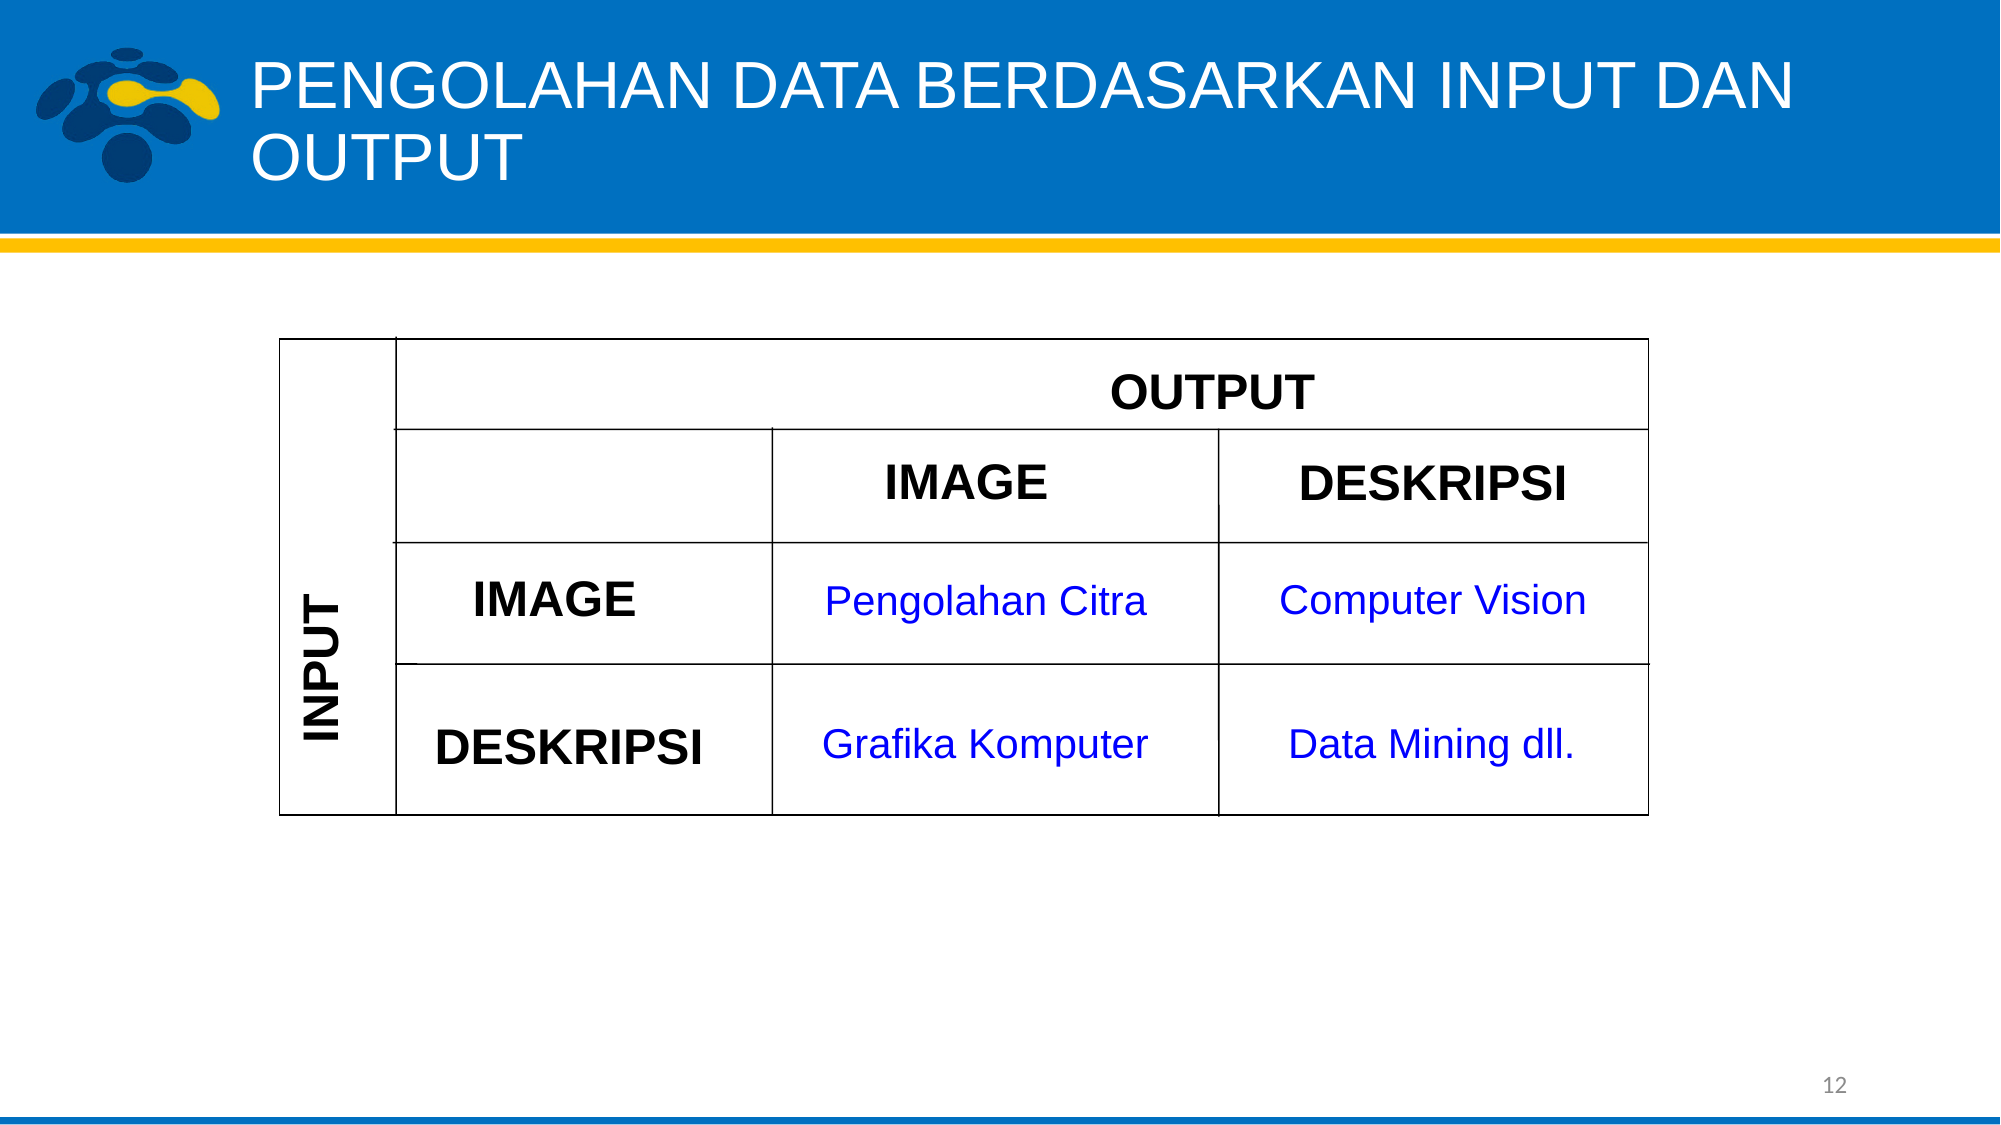

# PENGOLAHAN DATA BERDASARKAN INPUT DAN OUTPUT

OUTPUT

IMAGE
DESKRIPSI

IMAGE
Computer Vision
Pengolahan Citra
INPUT

DESKRIPSI
Grafika Komputer
Data Mining dll.
12